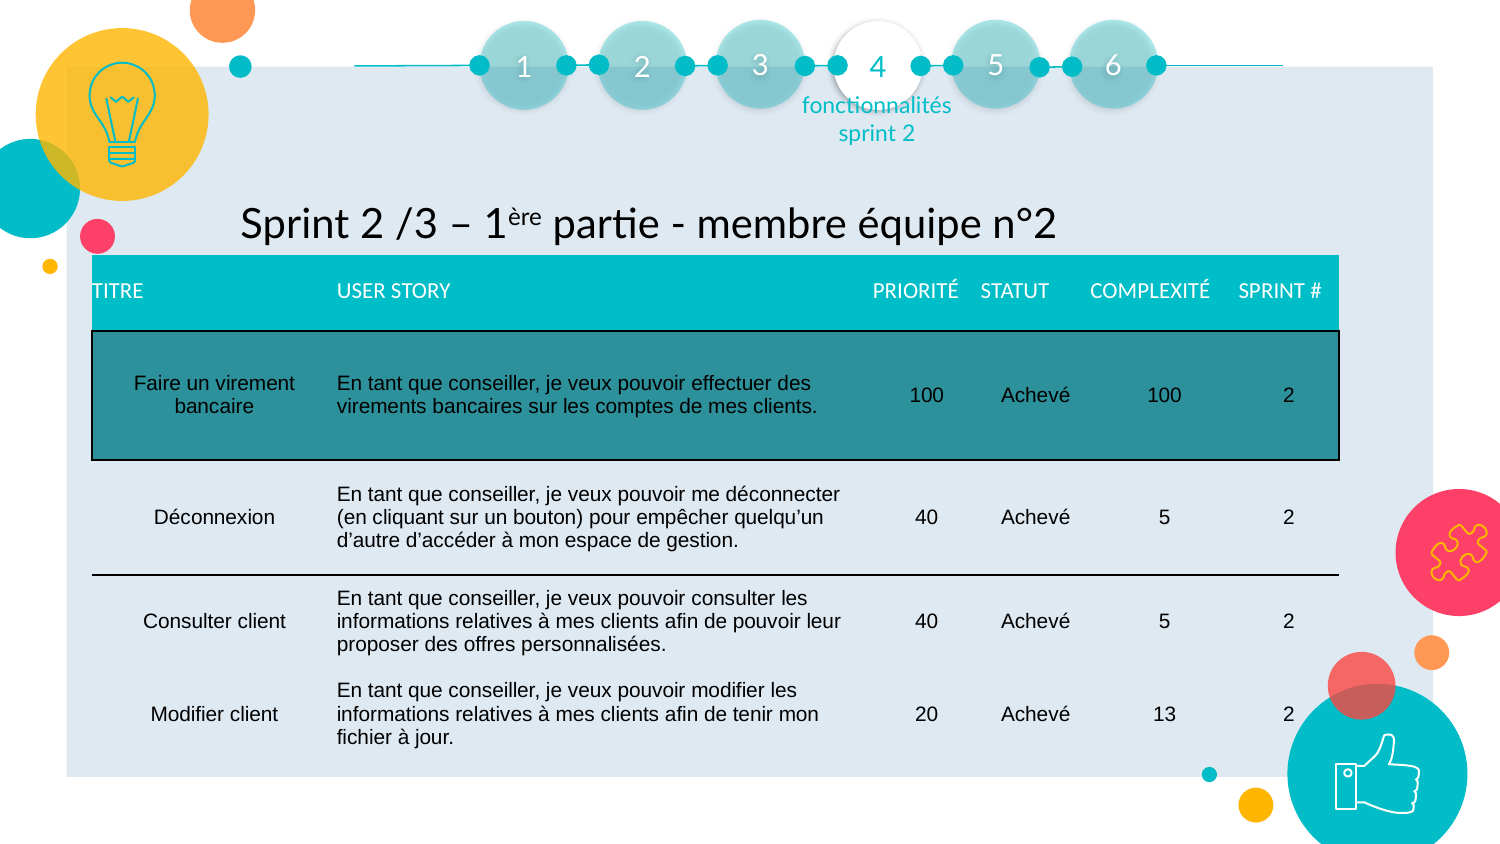

3
5
6
1
2
4
fonctionnalités
sprint 2
Sprint 2 /3 – 1ère partie - membre équipe n°2
| TITRE | USER STORY | PRIORITÉ | STATUT | COMPLEXITÉ | SPRINT # |
| --- | --- | --- | --- | --- | --- |
| Faire un virement bancaire | En tant que conseiller, je veux pouvoir effectuer des virements bancaires sur les comptes de mes clients. | 100 | Achevé | 100 | 2 |
| Déconnexion | En tant que conseiller, je veux pouvoir me déconnecter (en cliquant sur un bouton) pour empêcher quelqu’un d’autre d’accéder à mon espace de gestion. | 40 | Achevé | 5 | 2 |
| Consulter client | En tant que conseiller, je veux pouvoir consulter les informations relatives à mes clients afin de pouvoir leur proposer des offres personnalisées. | 40 | Achevé | 5 | 2 |
| Modifier client | En tant que conseiller, je veux pouvoir modifier les informations relatives à mes clients afin de tenir mon fichier à jour. | 20 | Achevé | 13 | 2 |